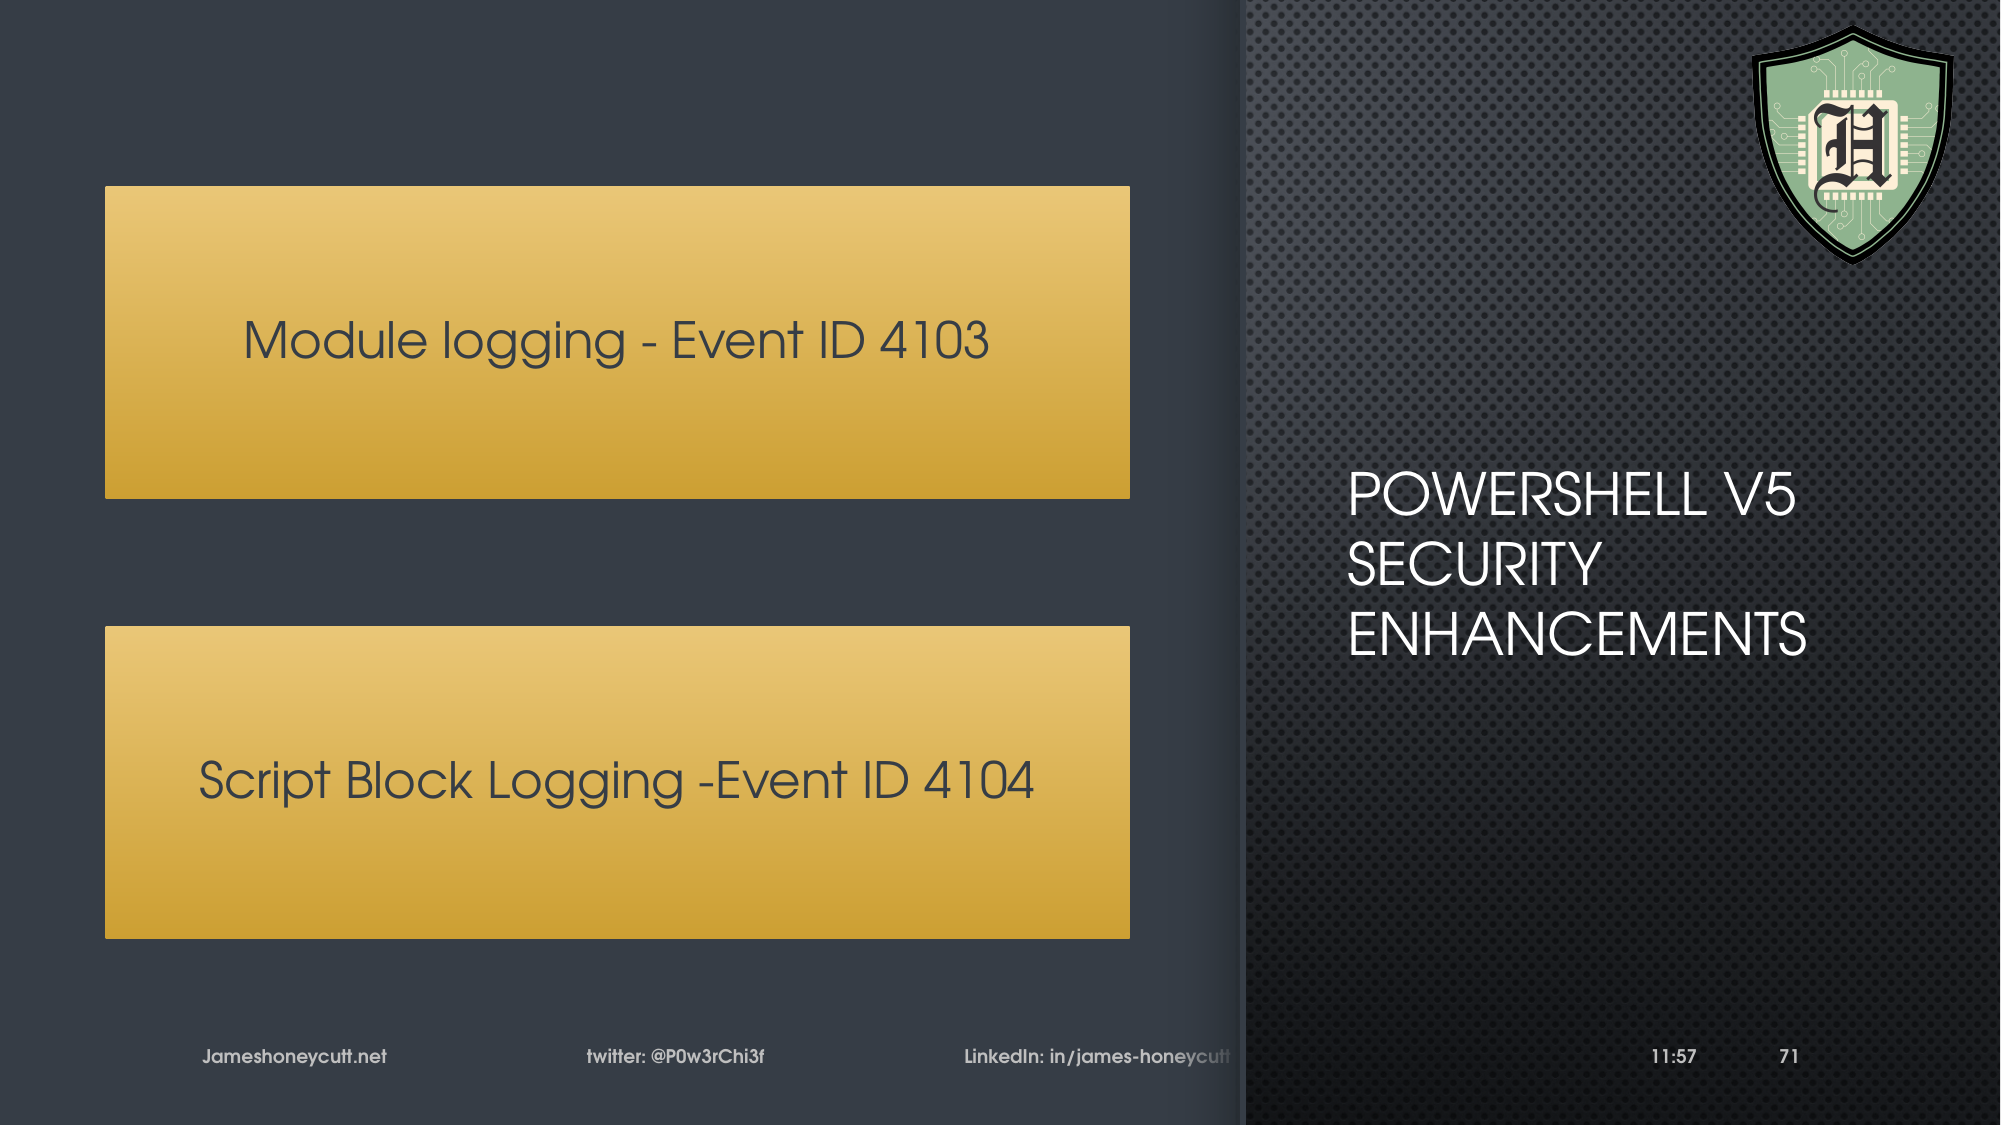

# PowerShell v5 Security enhancements
Module logging - Event ID 4103
Script Block Logging -Event ID 4104

Jameshoneycutt.net                                      twitter: @P0w3rChi3f                                      LinkedIn: in/james-honeycutt
11:57
71